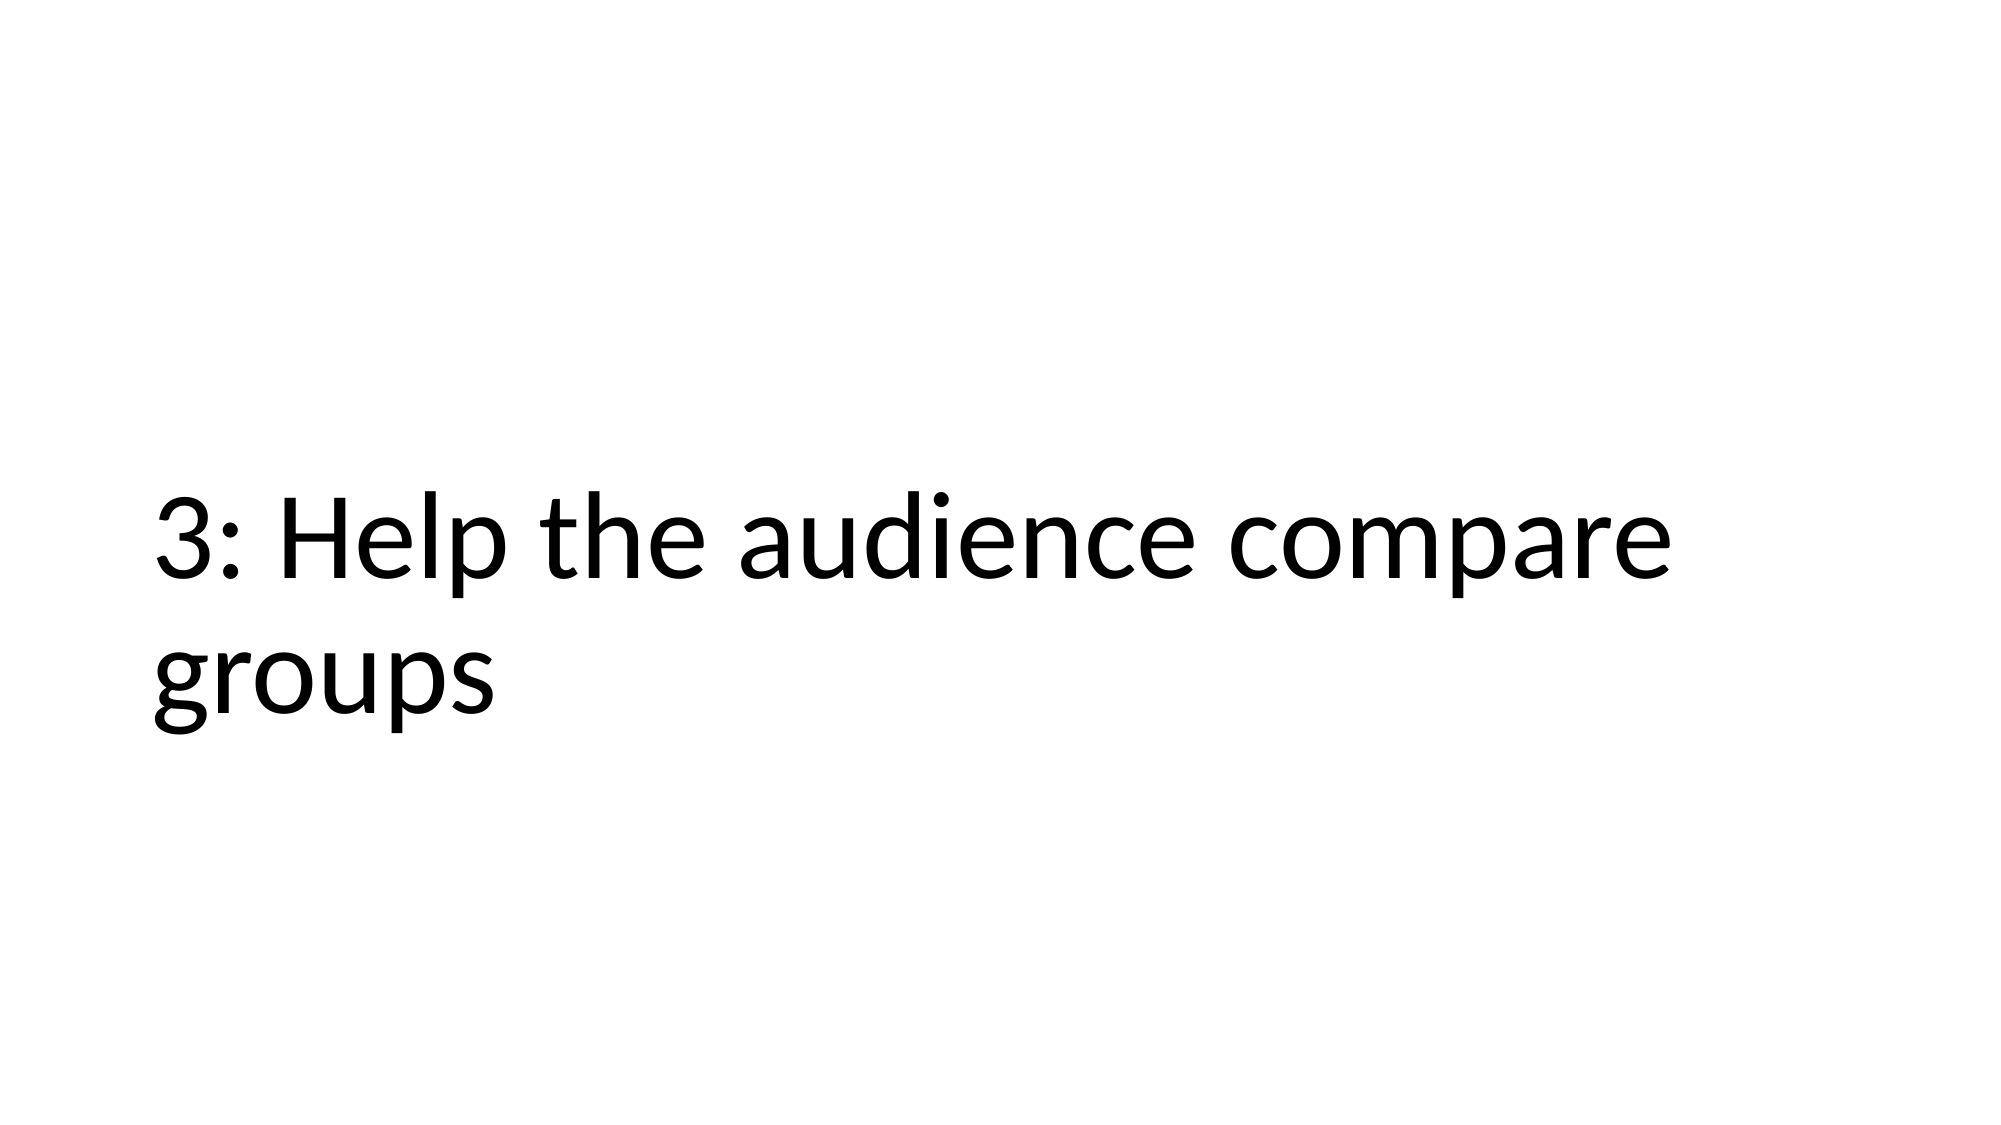

# 3: Help the audience compare groups